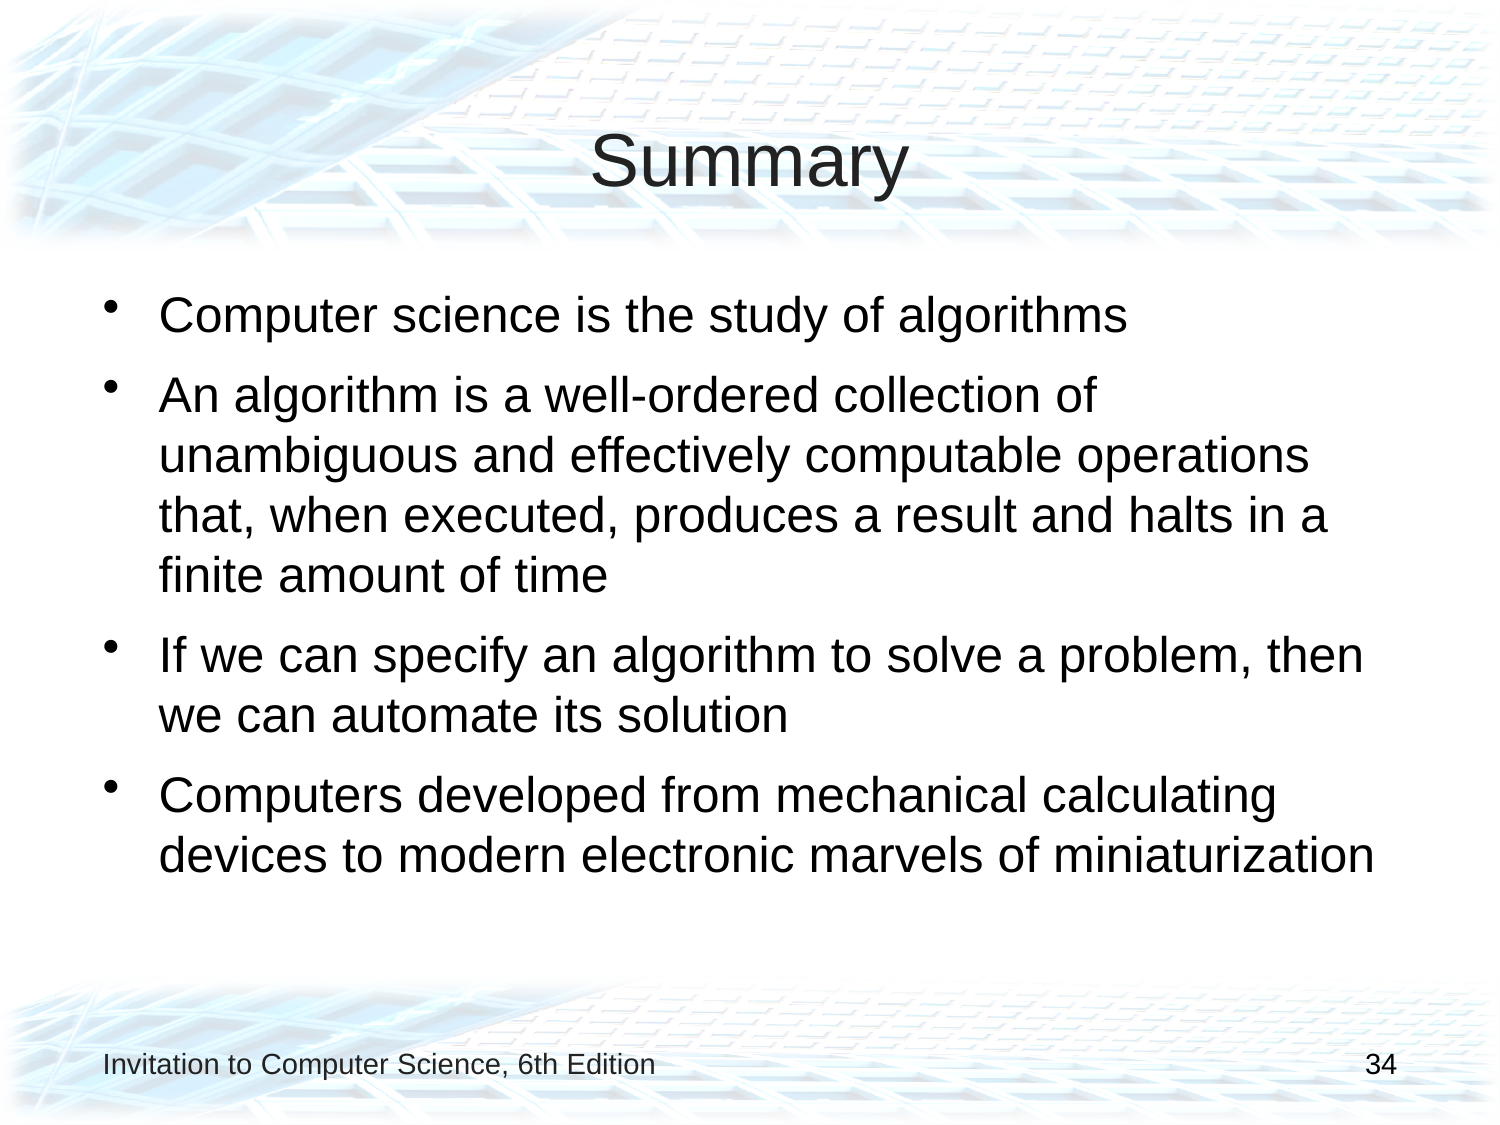

# Summary
Computer science is the study of algorithms
An algorithm is a well-ordered collection of unambiguous and effectively computable operations that, when executed, produces a result and halts in a finite amount of time
If we can specify an algorithm to solve a problem, then we can automate its solution
Computers developed from mechanical calculating devices to modern electronic marvels of miniaturization

Invitation to Computer Science, 6th Edition
34